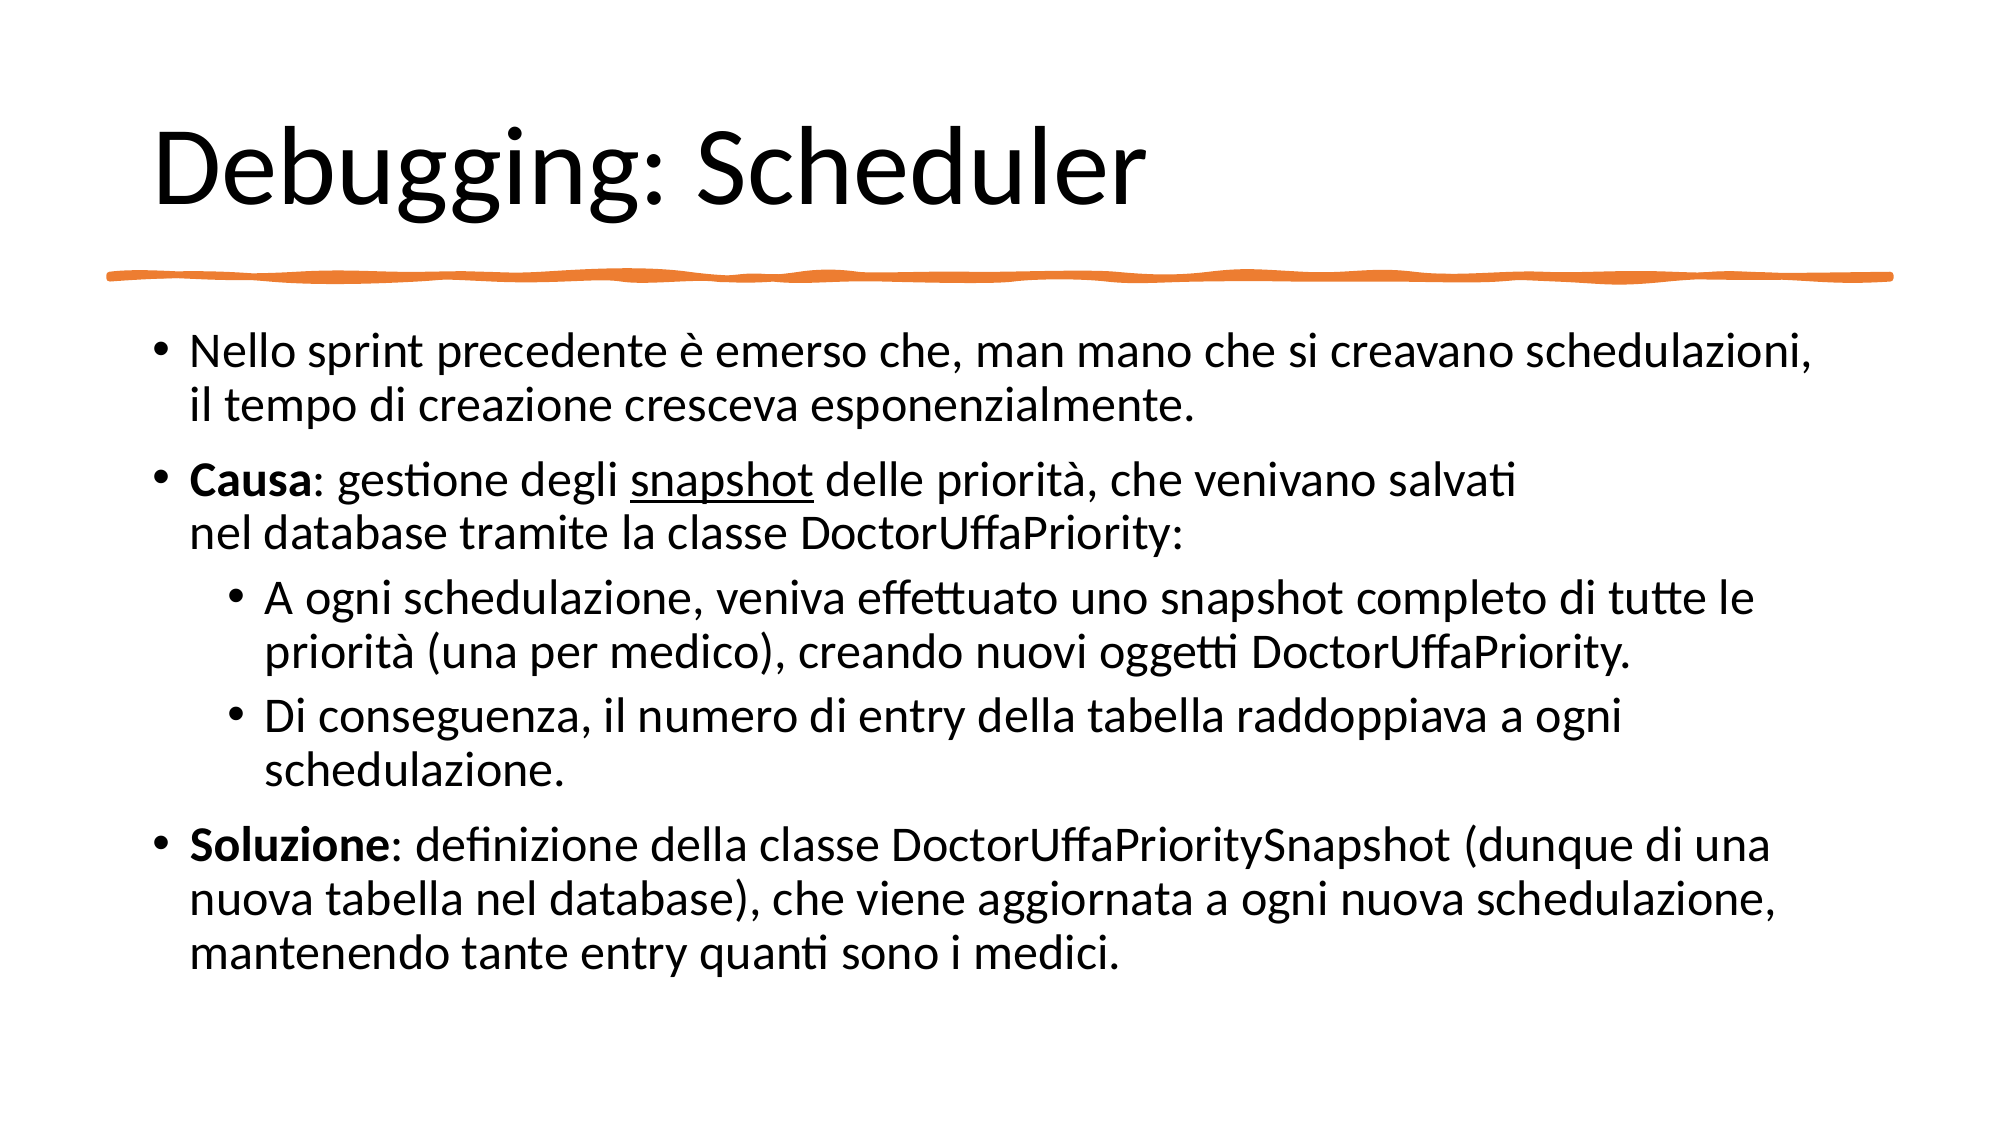

# Debugging: Scheduler

Nello sprint precedente è emerso che, man mano che si creavano schedulazioni, il tempo di creazione cresceva esponenzialmente.
Causa: gestione degli snapshot delle priorità, che venivano salvati nel database tramite la classe DoctorUffaPriority:
A ogni schedulazione, veniva effettuato uno snapshot completo di tutte le priorità (una per medico), creando nuovi oggetti DoctorUffaPriority.
Di conseguenza, il numero di entry della tabella raddoppiava a ogni schedulazione.
Soluzione: definizione della classe DoctorUffaPrioritySnapshot (dunque di una nuova tabella nel database), che viene aggiornata a ogni nuova schedulazione, mantenendo tante entry quanti sono i medici.